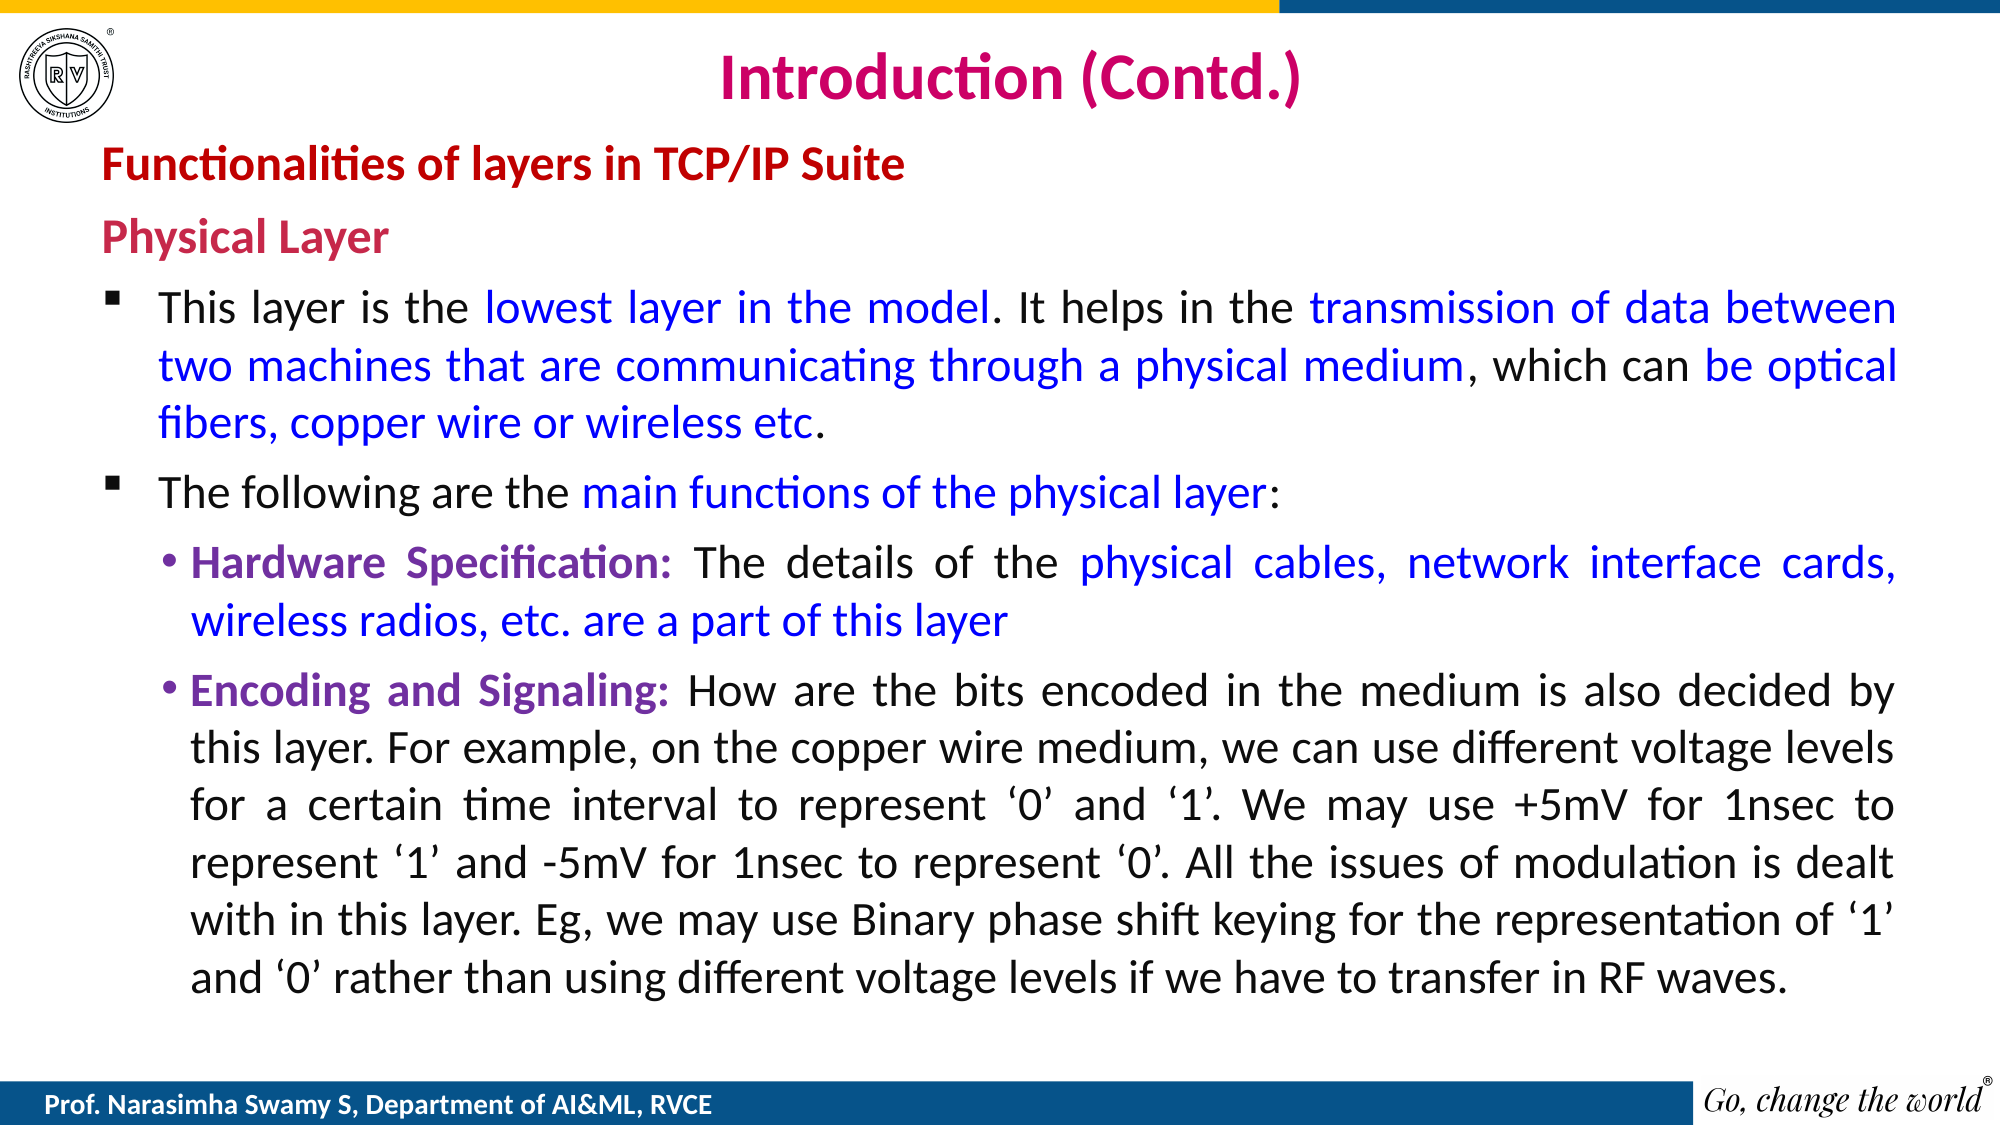

# Introduction (Contd.)
Functionalities of layers in TCP/IP Suite
Physical Layer
This layer is the lowest layer in the model. It helps in the transmission of data between two machines that are communicating through a physical medium, which can be optical fibers, copper wire or wireless etc.
The following are the main functions of the physical layer:
Hardware Specification: The details of the physical cables, network interface cards, wireless radios, etc. are a part of this layer
Encoding and Signaling: How are the bits encoded in the medium is also decided by this layer. For example, on the copper wire medium, we can use different voltage levels for a certain time interval to represent ‘0’ and ‘1’. We may use +5mV for 1nsec to represent ‘1’ and -5mV for 1nsec to represent ‘0’. All the issues of modulation is dealt with in this layer. Eg, we may use Binary phase shift keying for the representation of ‘1’ and ‘0’ rather than using different voltage levels if we have to transfer in RF waves.